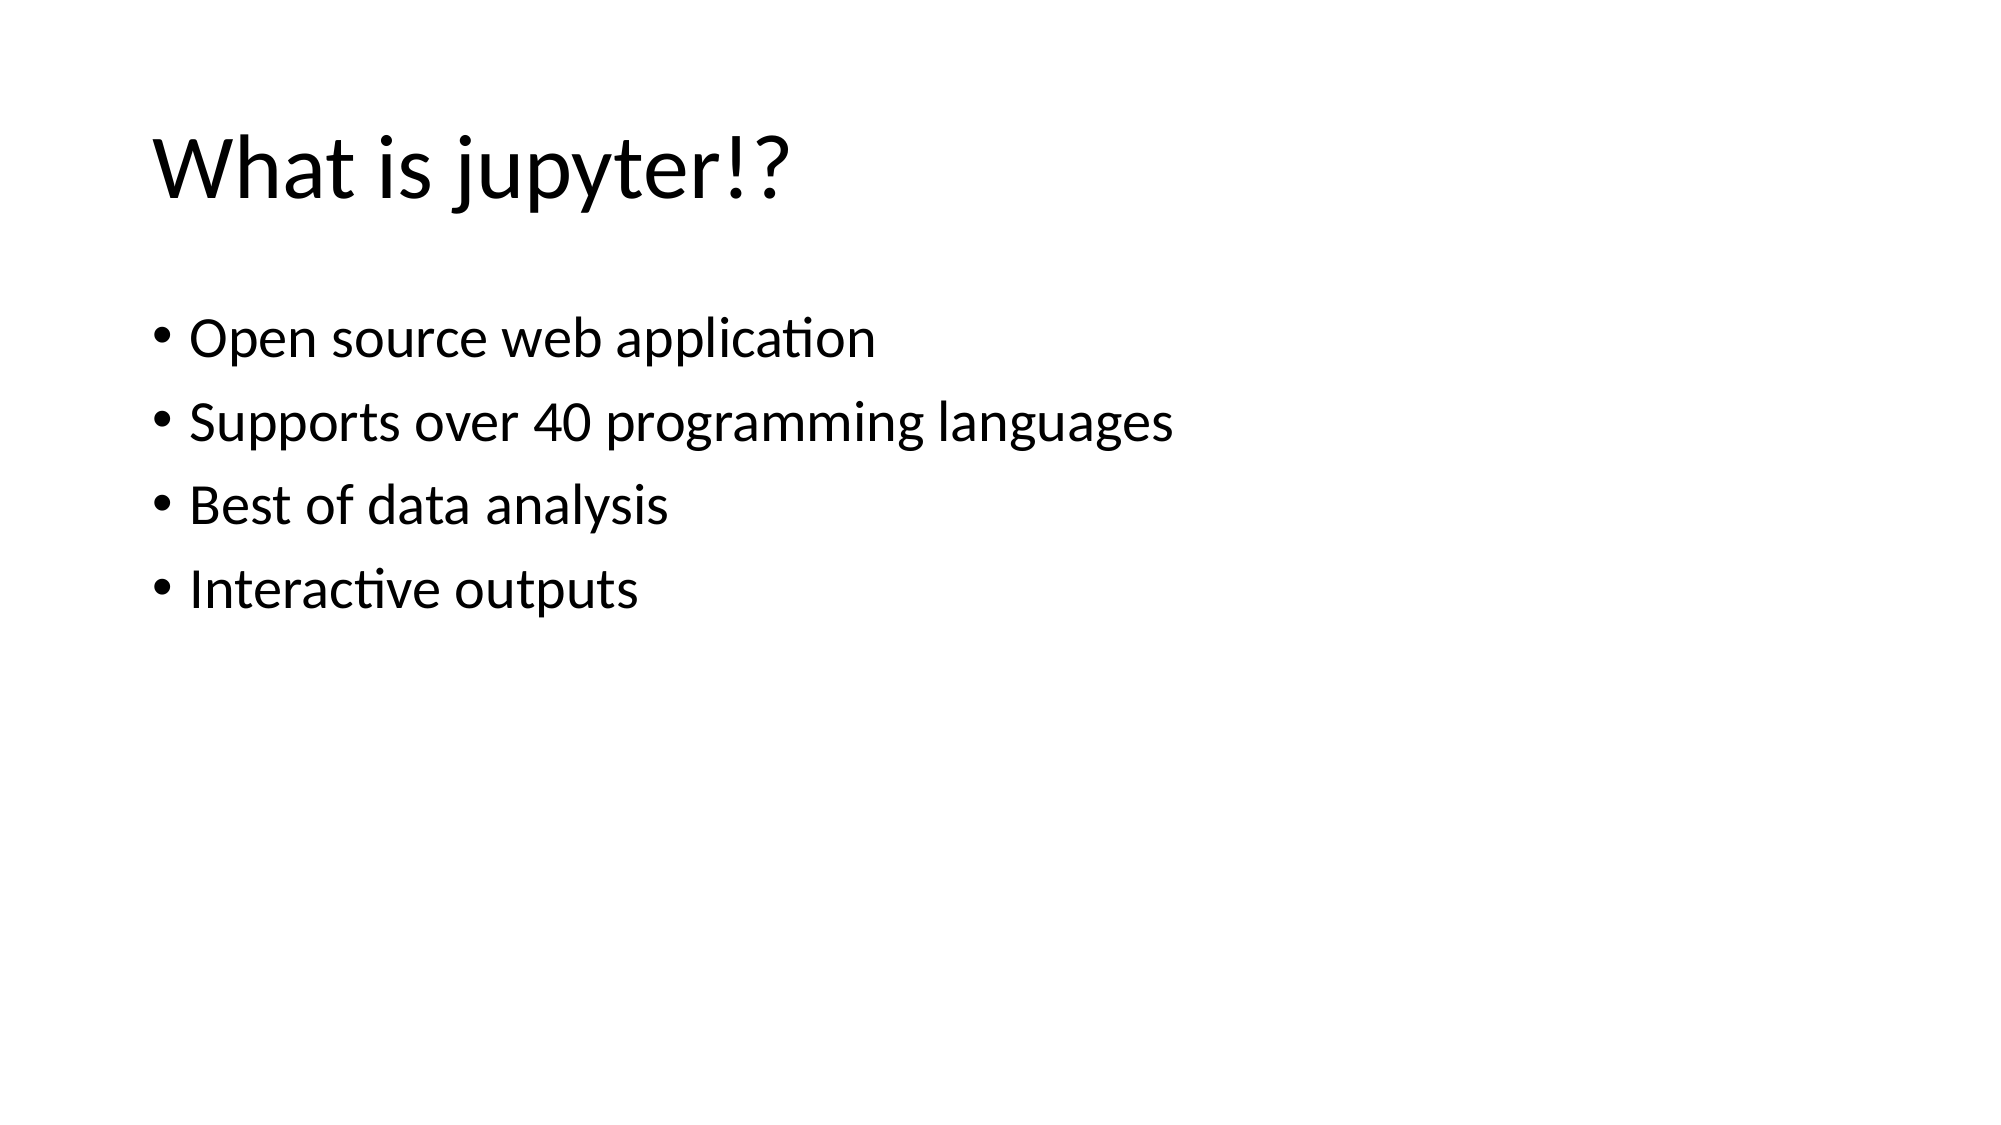

# What is jupyter!?
Open source web application
Supports over 40 programming languages
Best of data analysis
Interactive outputs